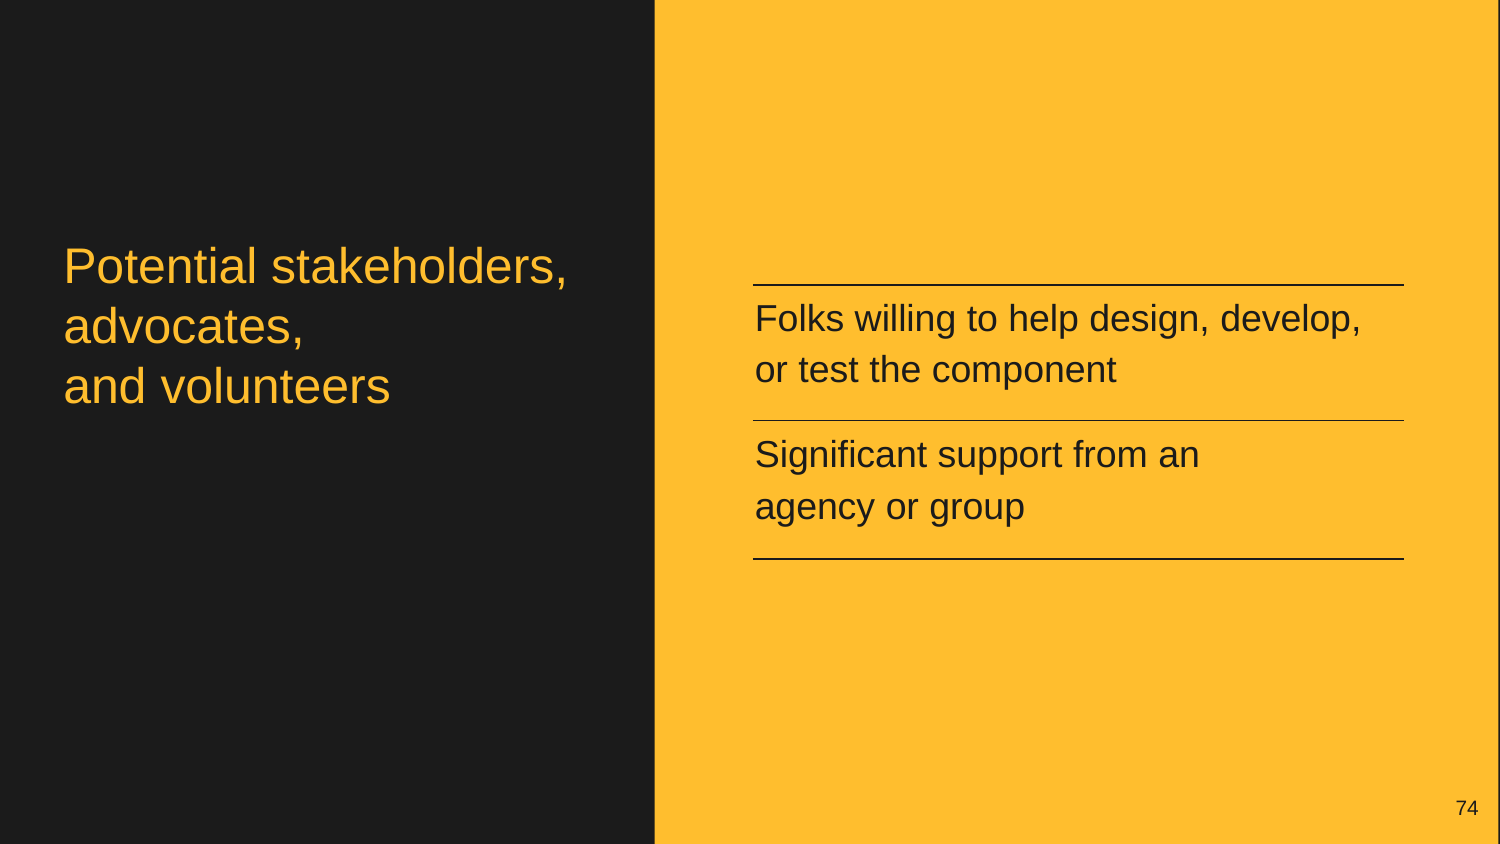

Folks willing to help design, develop, or test the component
Significant support from an
agency or group
# Potential stakeholders, advocates, and volunteers
74